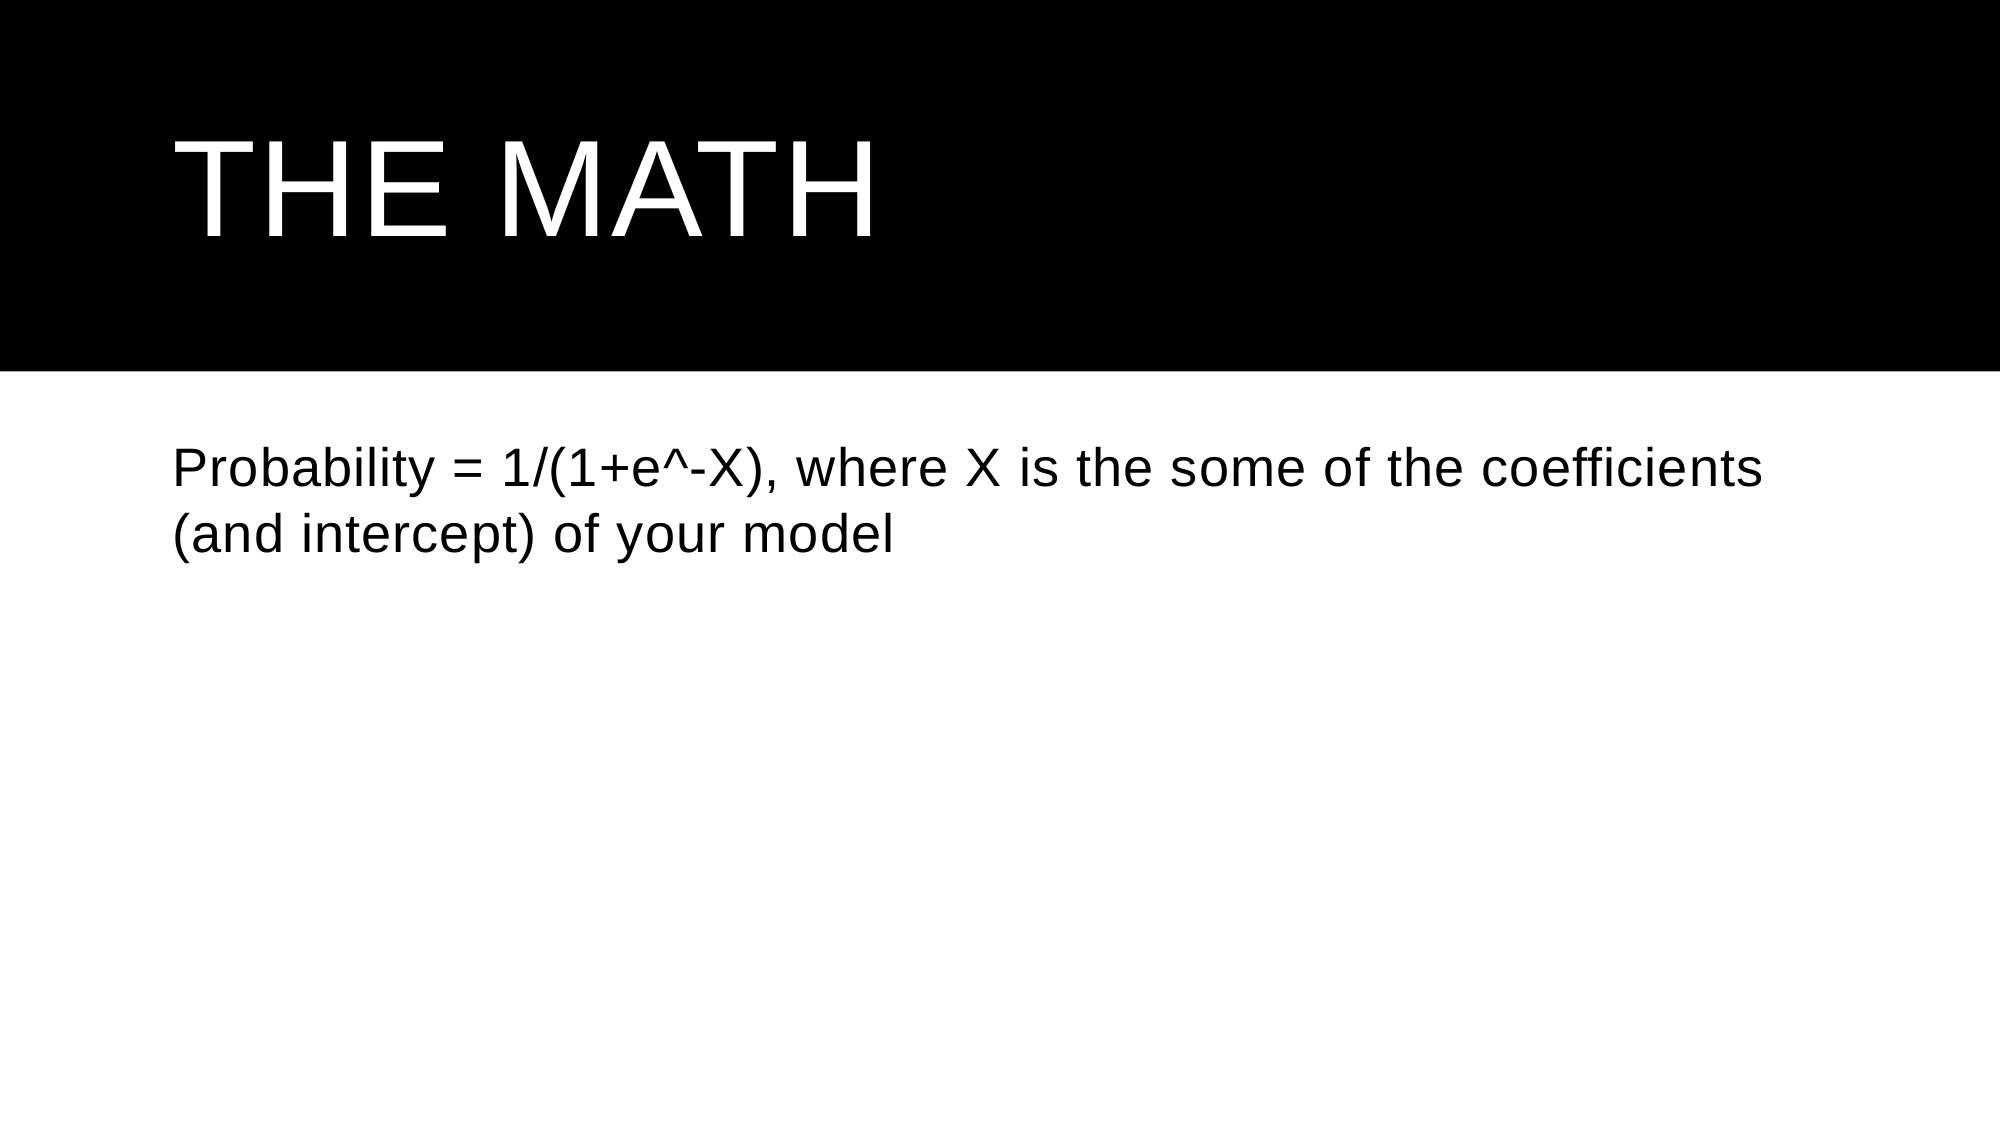

# The math
Probability = 1/(1+e^-X), where X is the some of the coefficients (and intercept) of your model